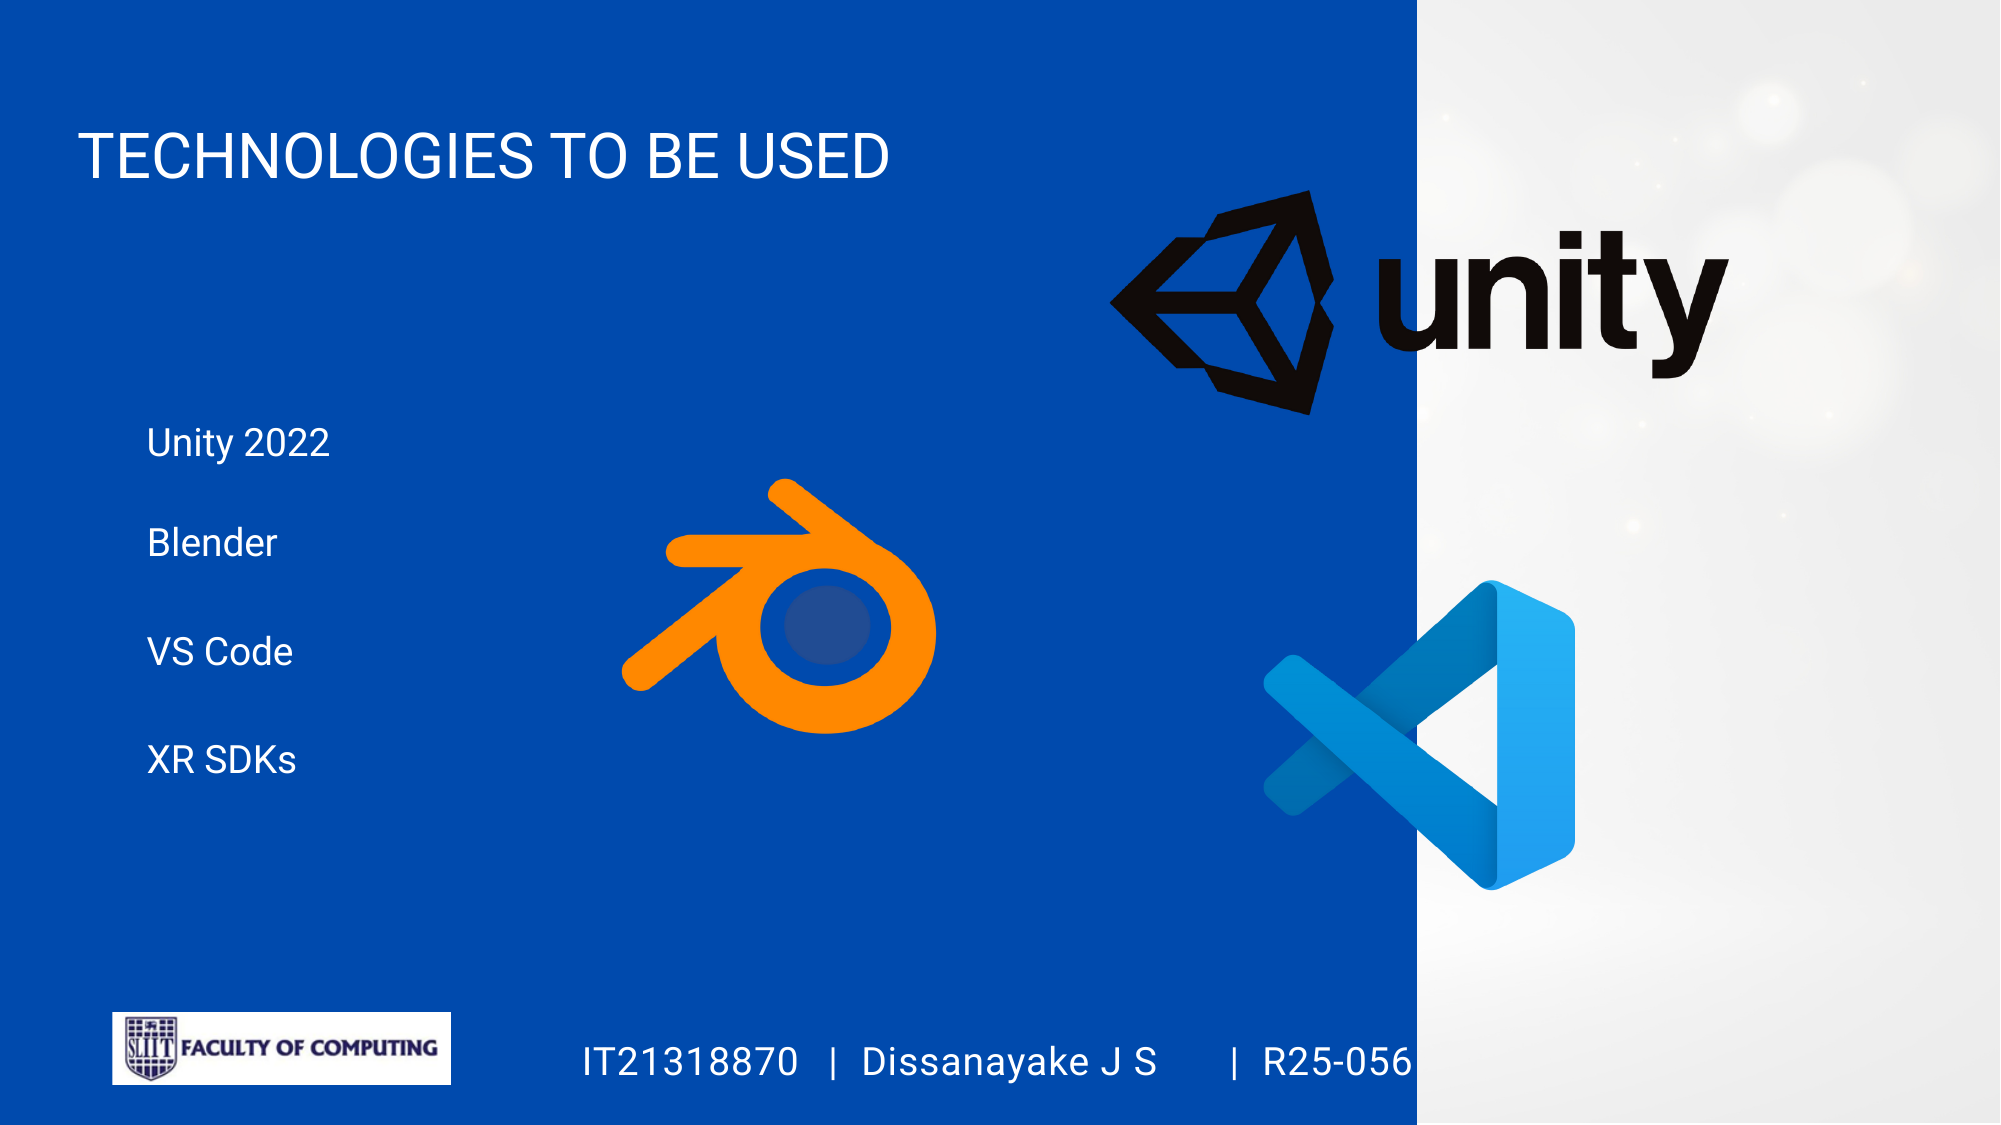

TECHNOLOGIES TO BE USED

Unity 2022

Blender

VS Code
XR SDKs

Dissanayake J S
R25-056
IT21318870
|
|